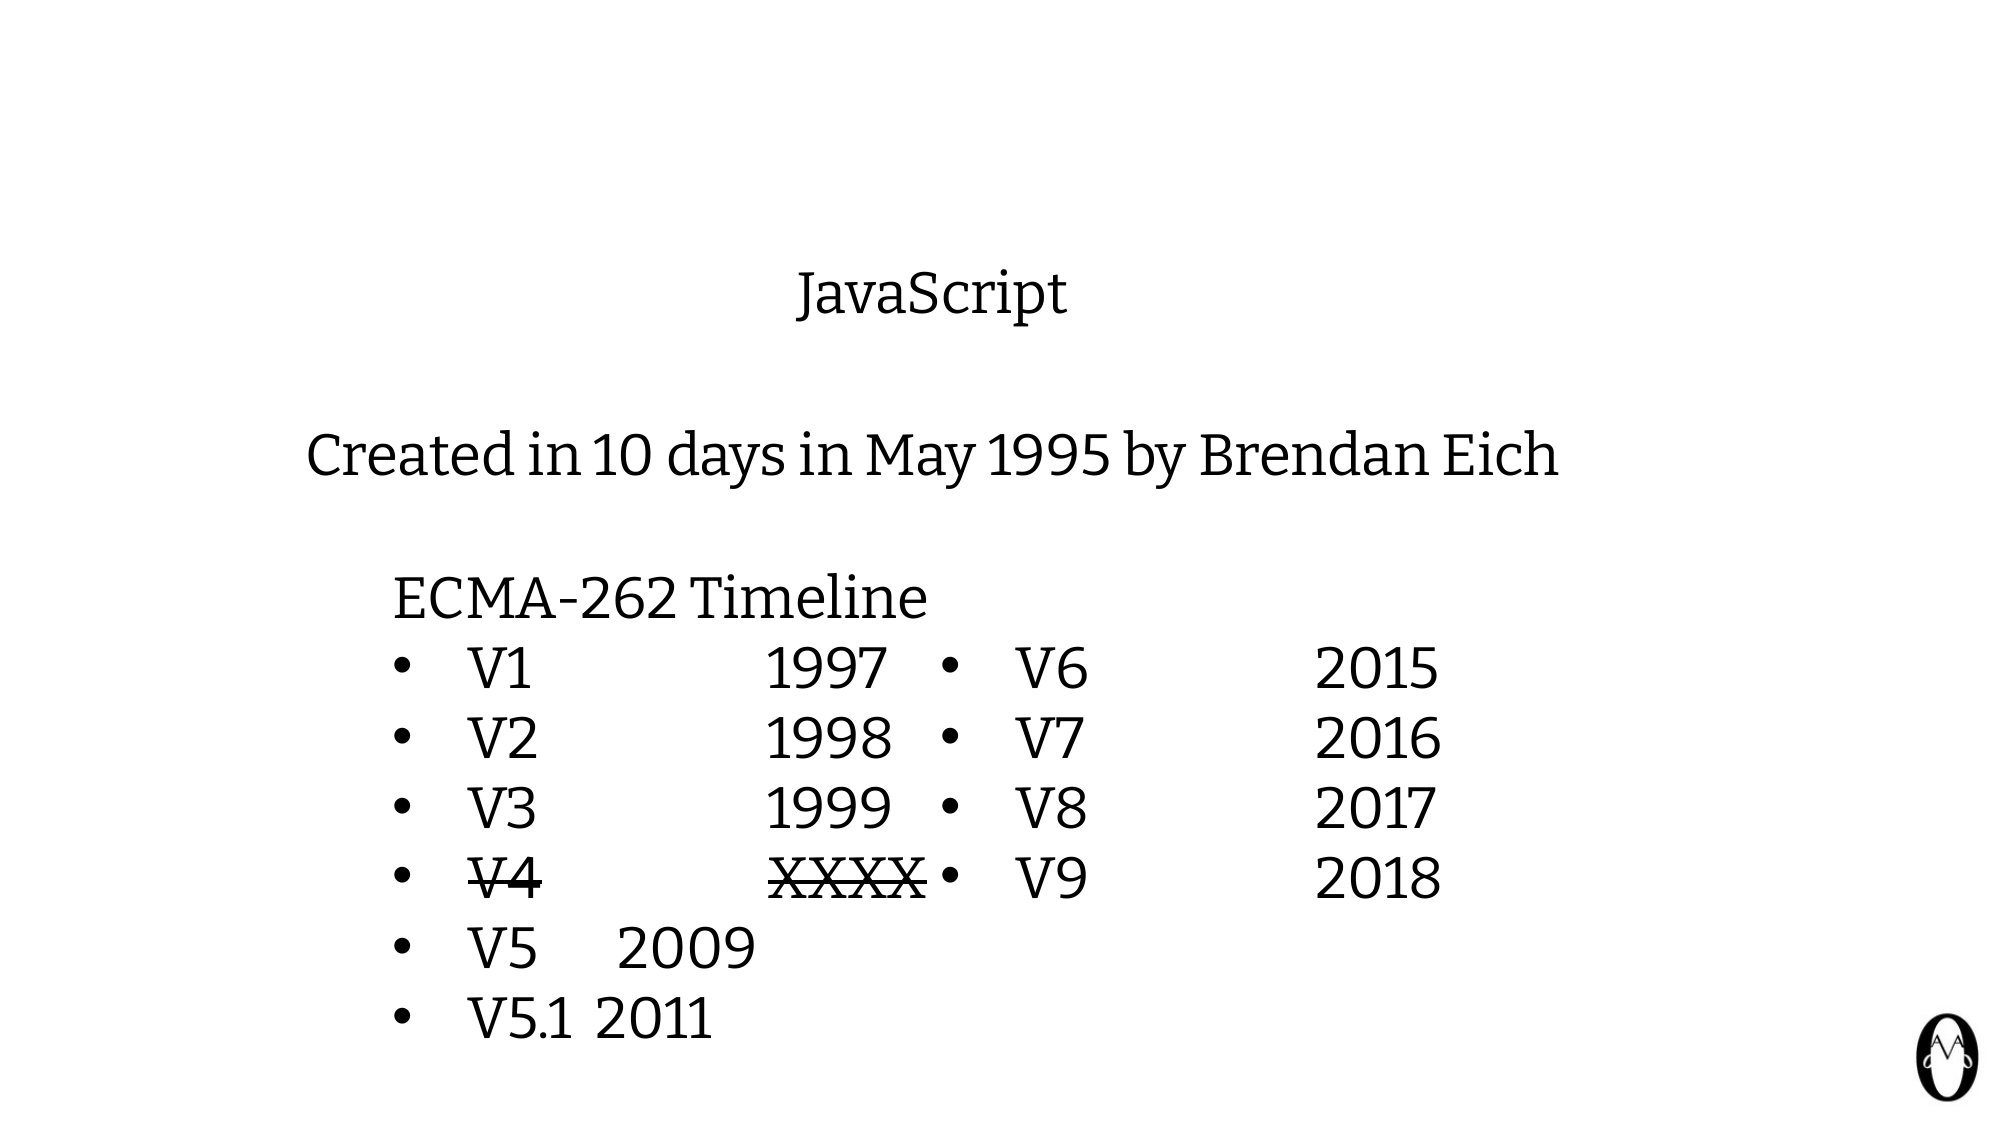

JavaScript
Created in 10 days in May 1995 by Brendan Eich

V6		2015
V7		2016
V8		2017
V9		2018
ECMA-262 Timeline
V1		1997
V2		1998
V3		1999
V4		XXXX
V5 	2009
V5.1  2011